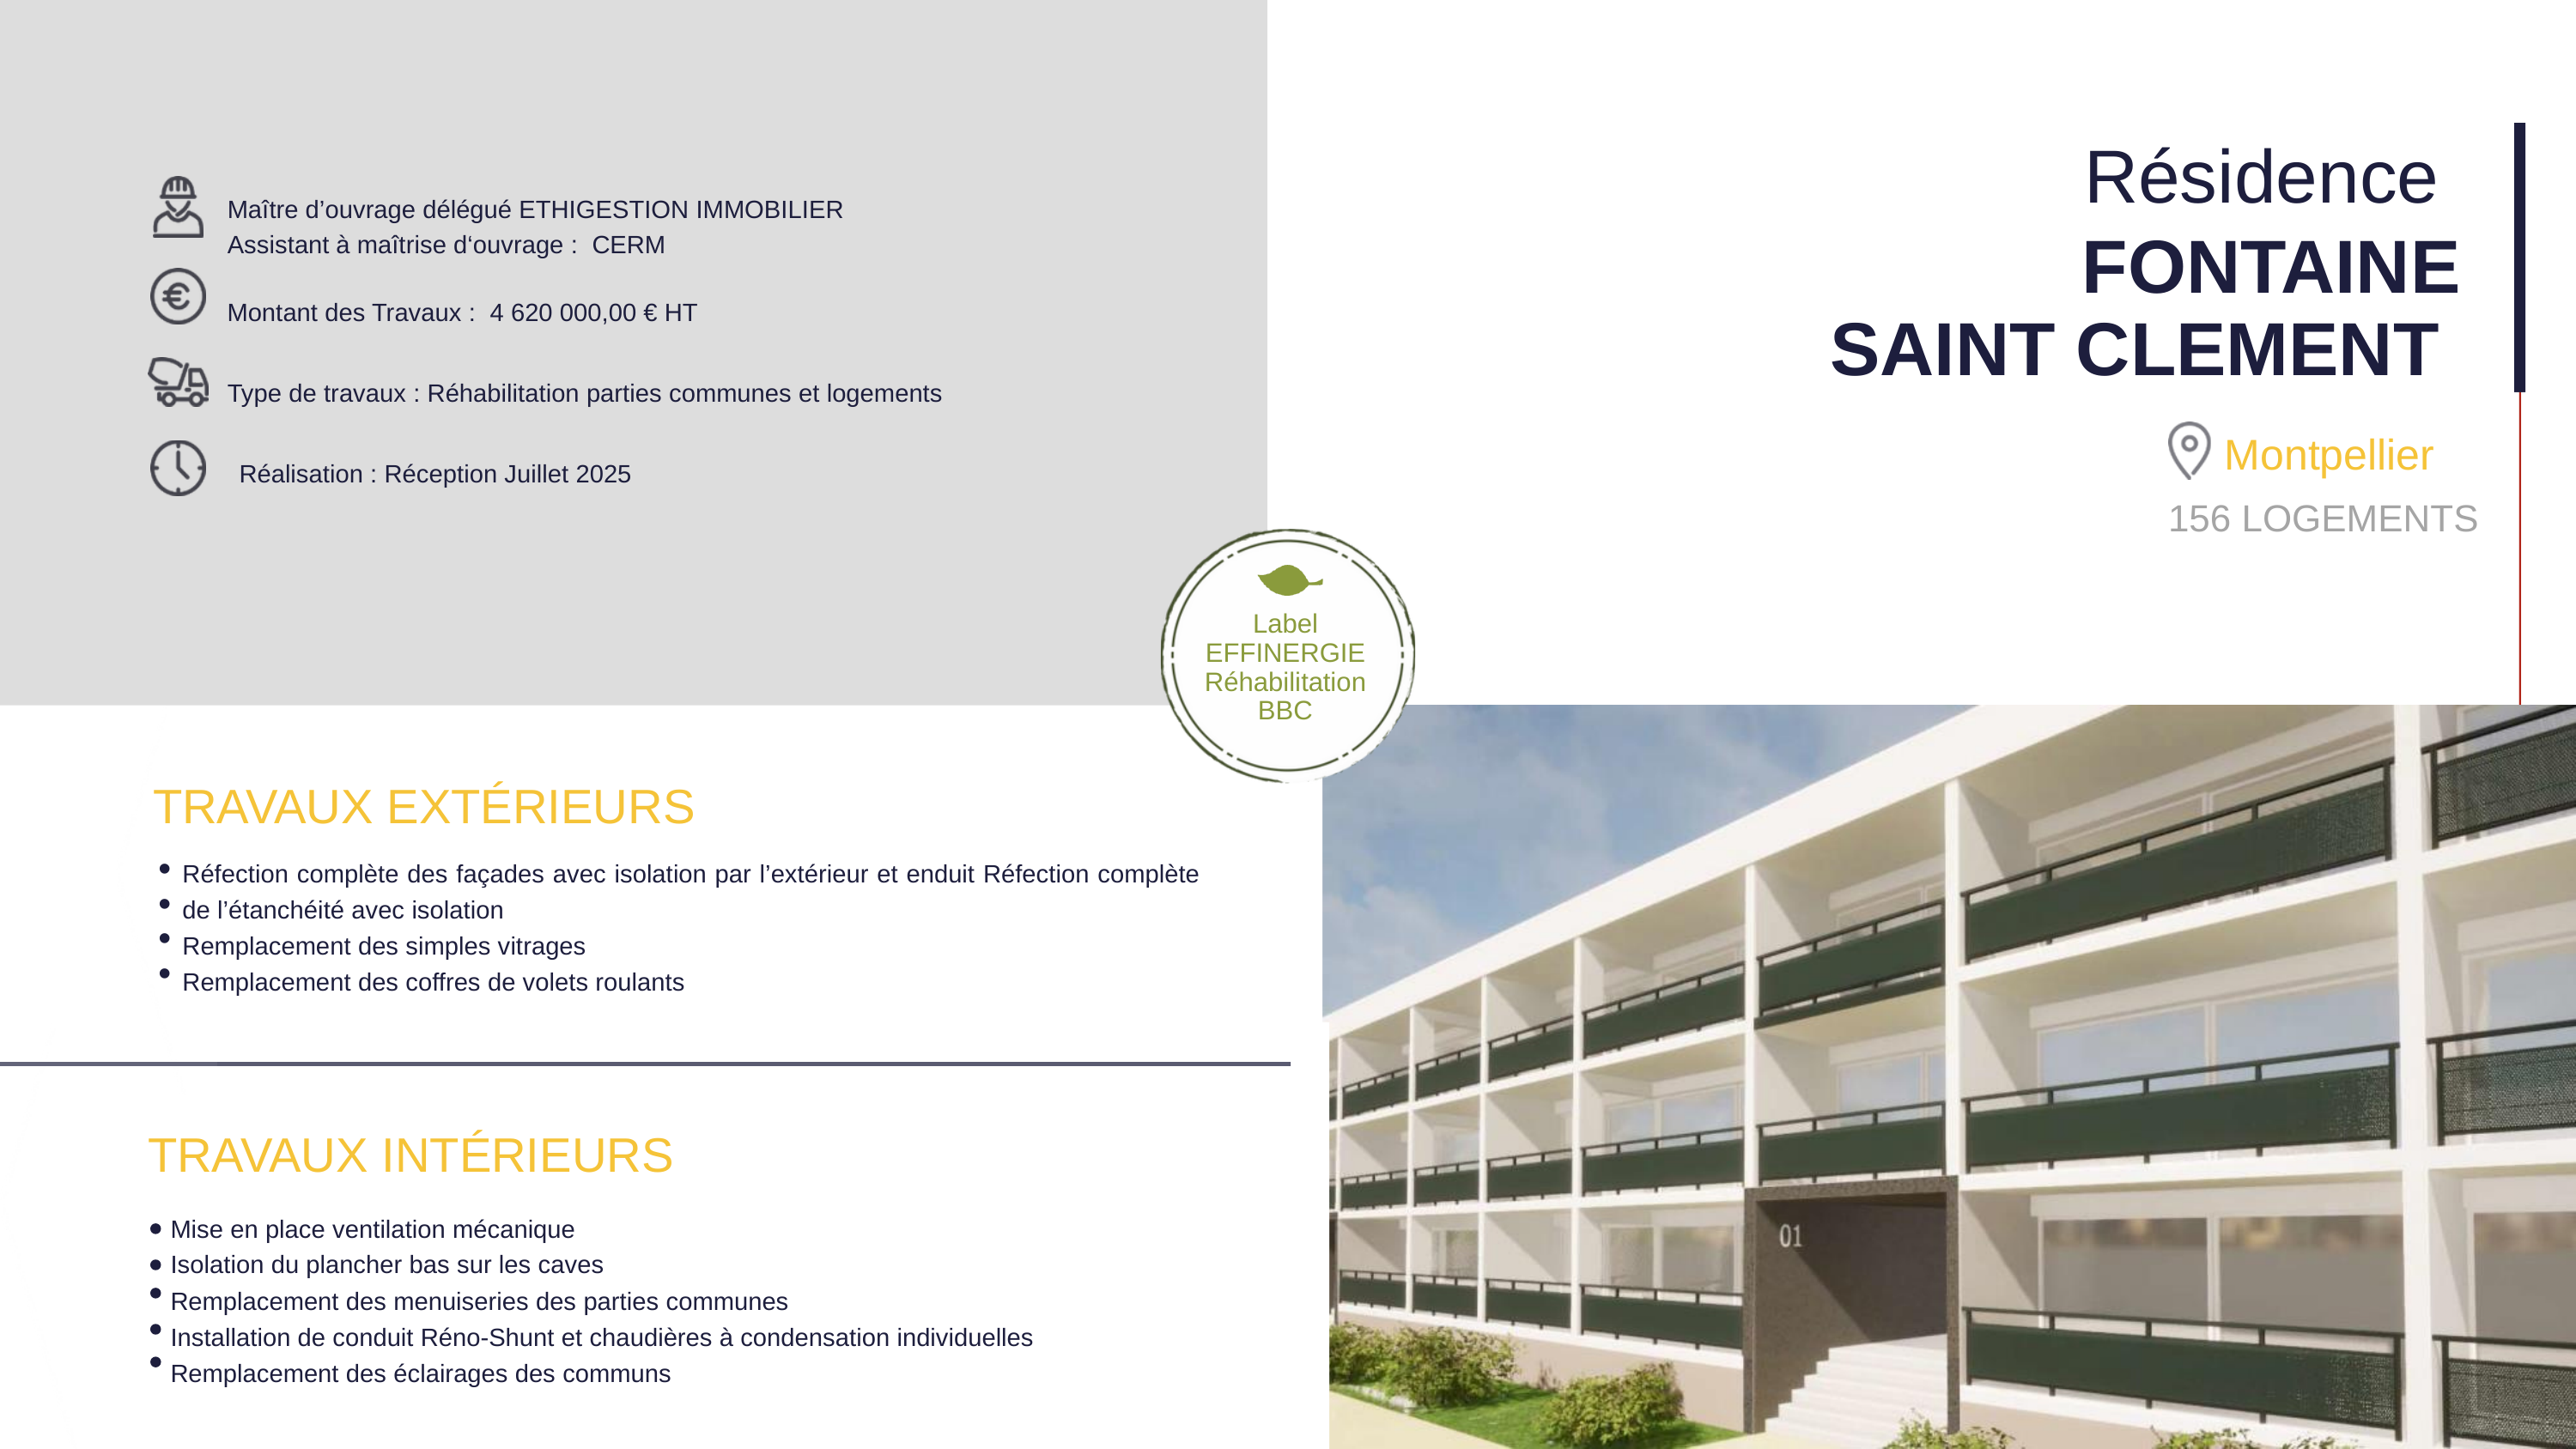

Résidence

Maître d’ouvrage délégué ETHIGESTION IMMOBILIER
Assistant﻿ à maîtrise d‘ouvrage :  CERM
FONTAINE
SAINT CLEMENT

Montant des Travaux :  4 620 000,00 € HT

Type de travaux : Réhabilitation parties communes et logements

Montpellier

Réalisation : Réception Juillet 2025
156 LOGEMENTS

Label EFFINERGIE Réhabilitation BBC

TRAVAUX EXTÉRIEURS
Réfection complète des façades avec isolation par l’extérieur et enduit Réfection complète de l’étanchéité avec isolation
Remplacement des simples vitrages
Remplacement des coffres de volets roulants
• • • •

TRAVAUX INTÉRIEURS
Mise en place ventilation mécanique
Isolation du plancher bas sur les caves
Remplacement des menuiseries des parties communes
Installation de conduit Réno-Shunt et chaudières à condensation individuelles
Remplacement des éclairages des communs